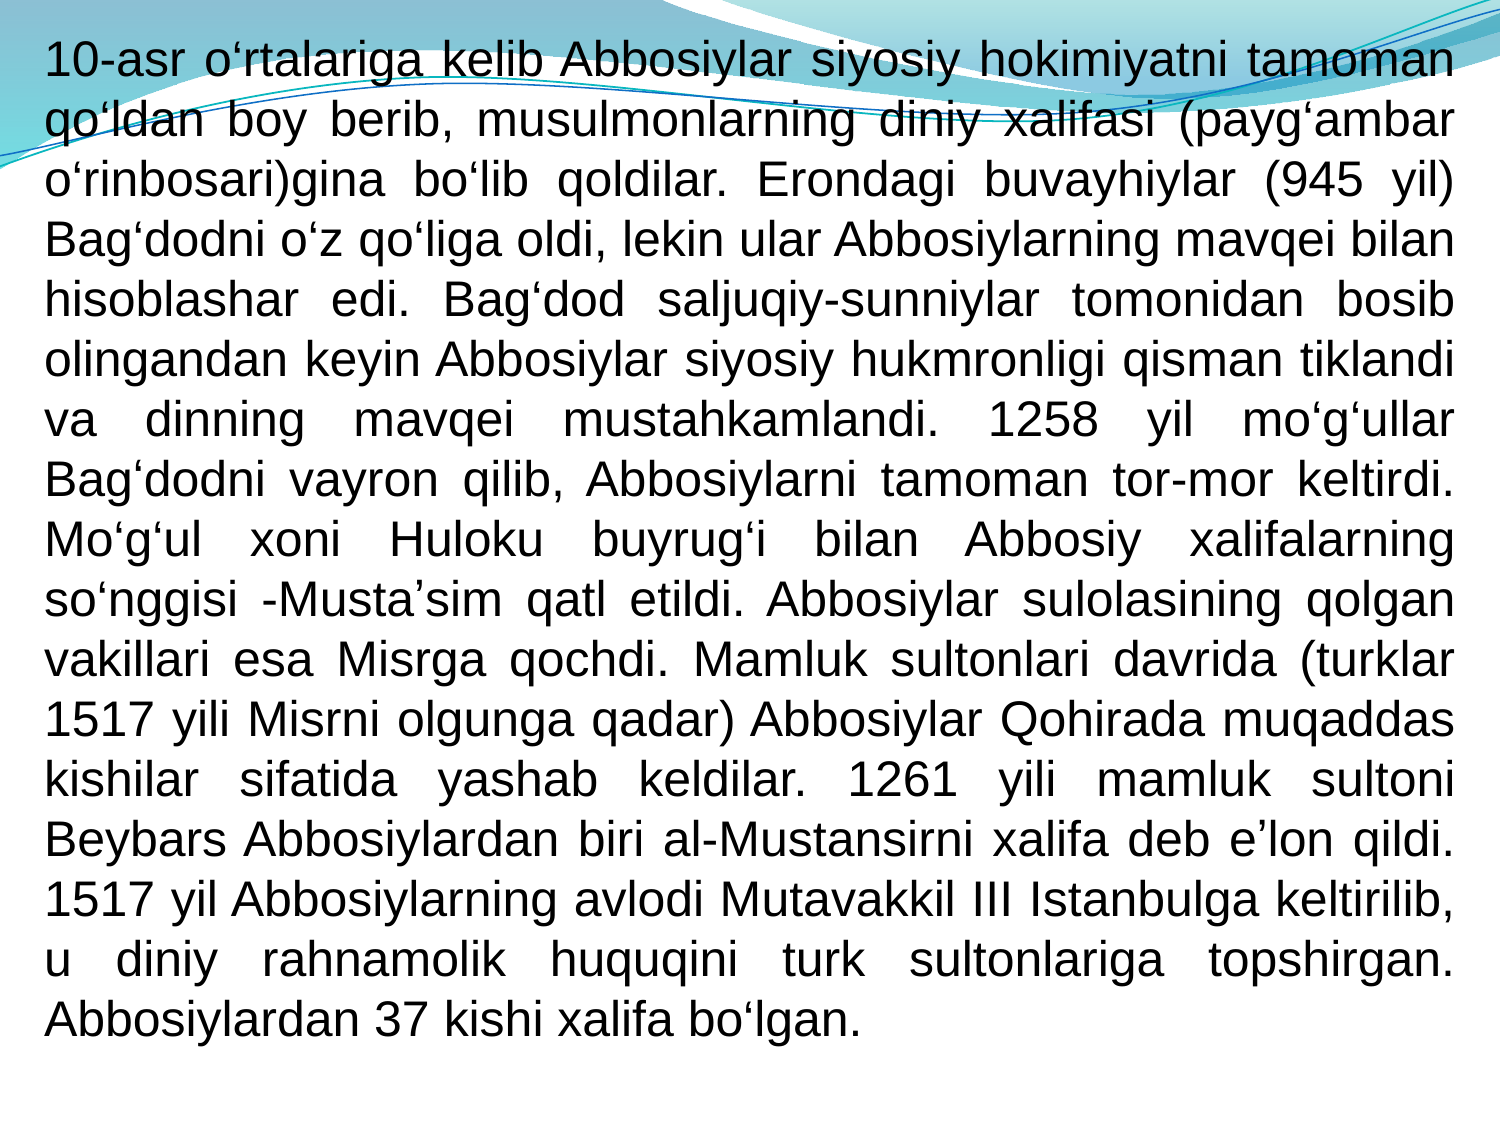

10-asr o‘rtalariga kelib Abbosiylar siyosiy hokimiyatni tamoman qo‘ldan boy berib, musulmonlarning diniy xalifasi (payg‘ambar o‘rinbosari)gina bo‘lib qoldilar. Erondagi buvayhiylar (945 yil) Bag‘dodni o‘z qo‘liga oldi, lekin ular Abbosiylarning mavqei bilan hisoblashar edi. Bag‘dod saljuqiy-sunniylar tomonidan bosib olingandan keyin Abbosiylar siyosiy hukmronligi qisman tiklandi va dinning mavqei mustahkamlandi. 1258 yil mo‘g‘ullar Bagʻdodni vayron qilib, Abbosiylarni tamoman tor-mor keltirdi. Mo‘g‘ul xoni Huloku buyrug‘i bilan Abbosiy xalifalarning so‘nggisi -Mustaʼsim qatl etildi. Abbosiylar sulolasining qolgan vakillari esa Misrga qochdi. Mamluk sultonlari davrida (turklar 1517 yili Misrni olgunga qadar) Abbosiylar Qohirada muqaddas kishilar sifatida yashab keldilar. 1261 yili mamluk sultoni Beybars Abbosiylardan biri al-Mustansirni xalifa deb eʼlon qildi. 1517 yil Abbosiylarning avlodi Mutavakkil III Istanbulga keltirilib, u diniy rahnamolik huquqini turk sultonlariga topshirgan. Abbosiylardan 37 kishi xalifa bo‘lgan.